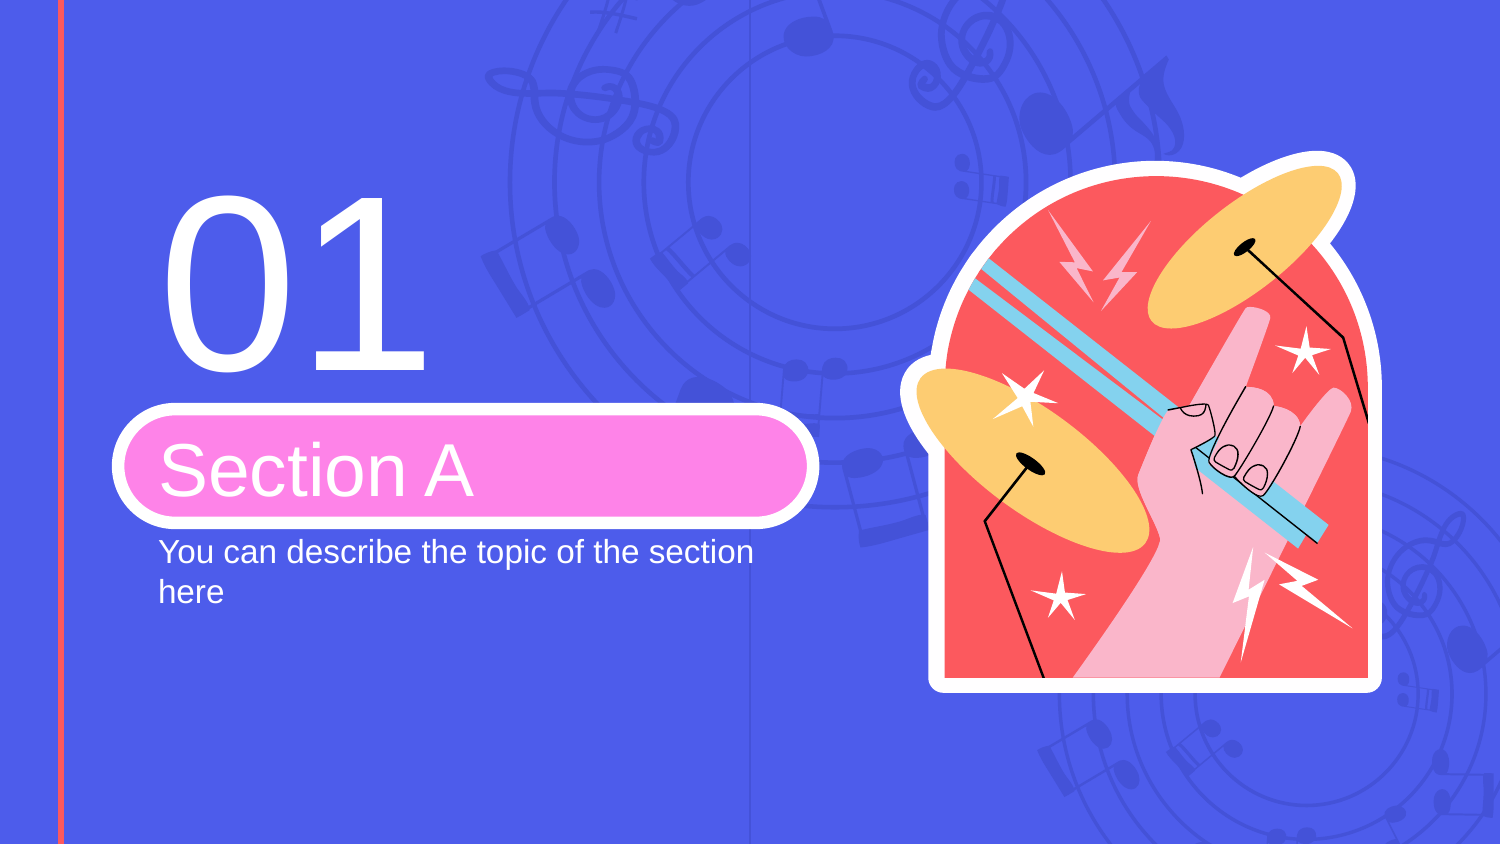

01

# Section A

You can describe the topic of the section here